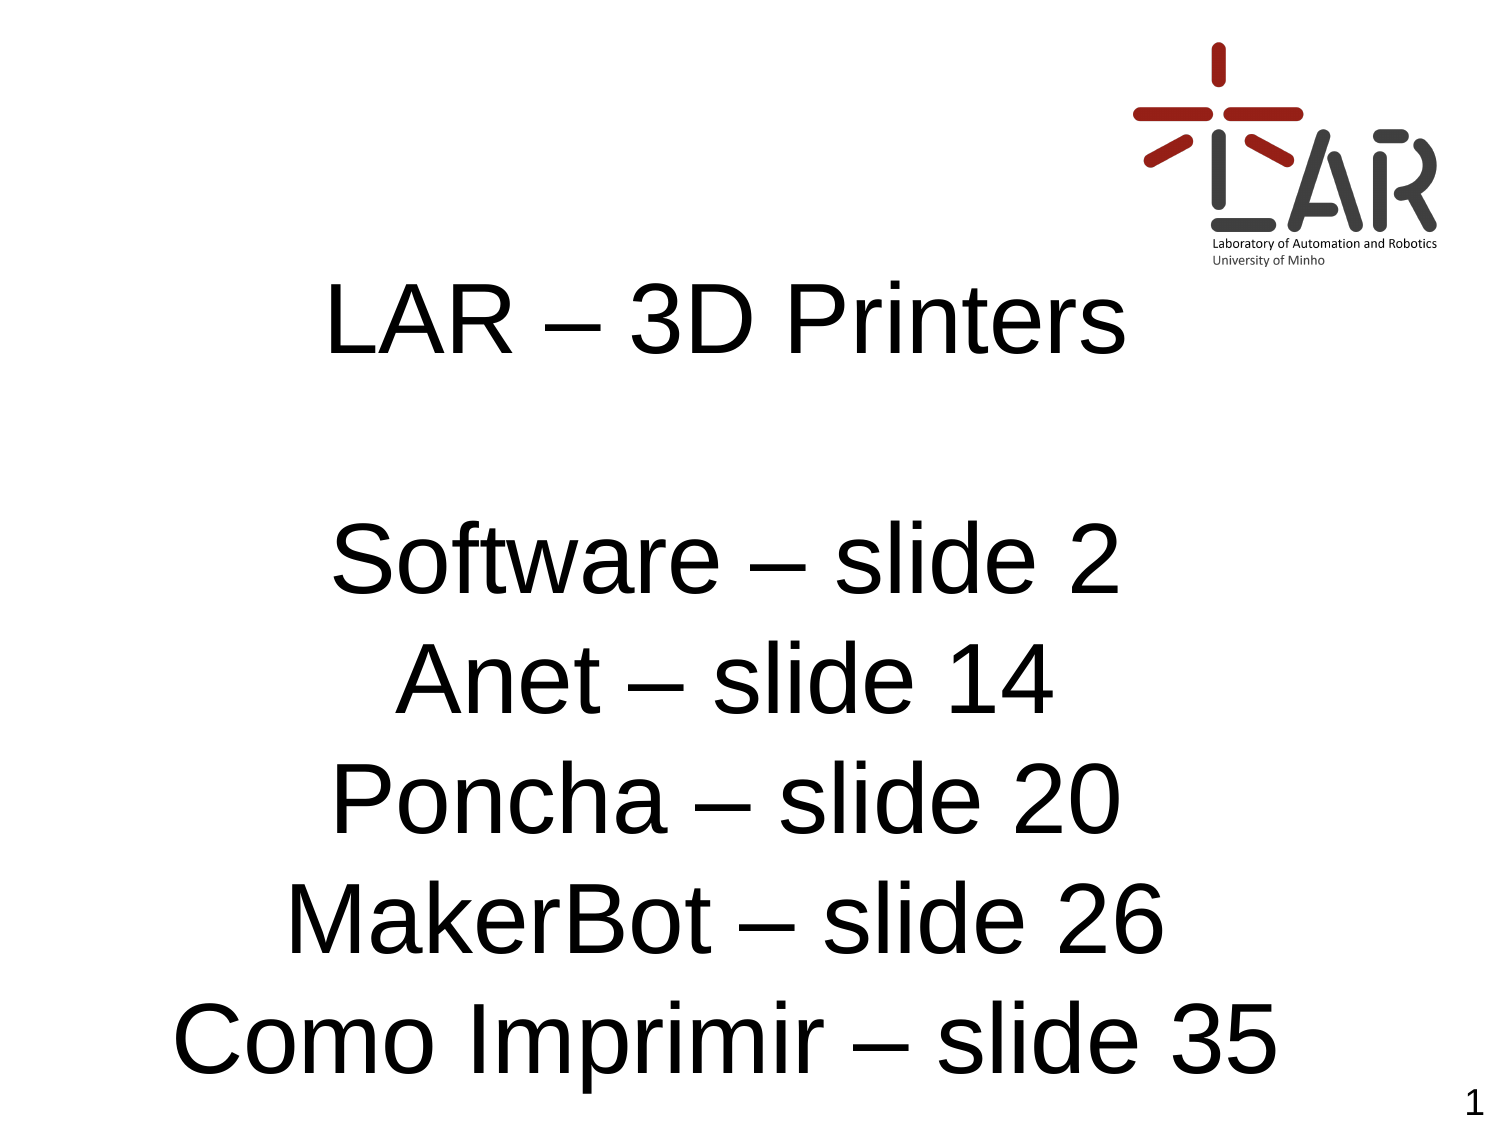

LAR – 3D Printers

Software – slide 2
Anet – slide 14
Poncha – slide 20
MakerBot – slide 26
Como Imprimir – slide 35

1